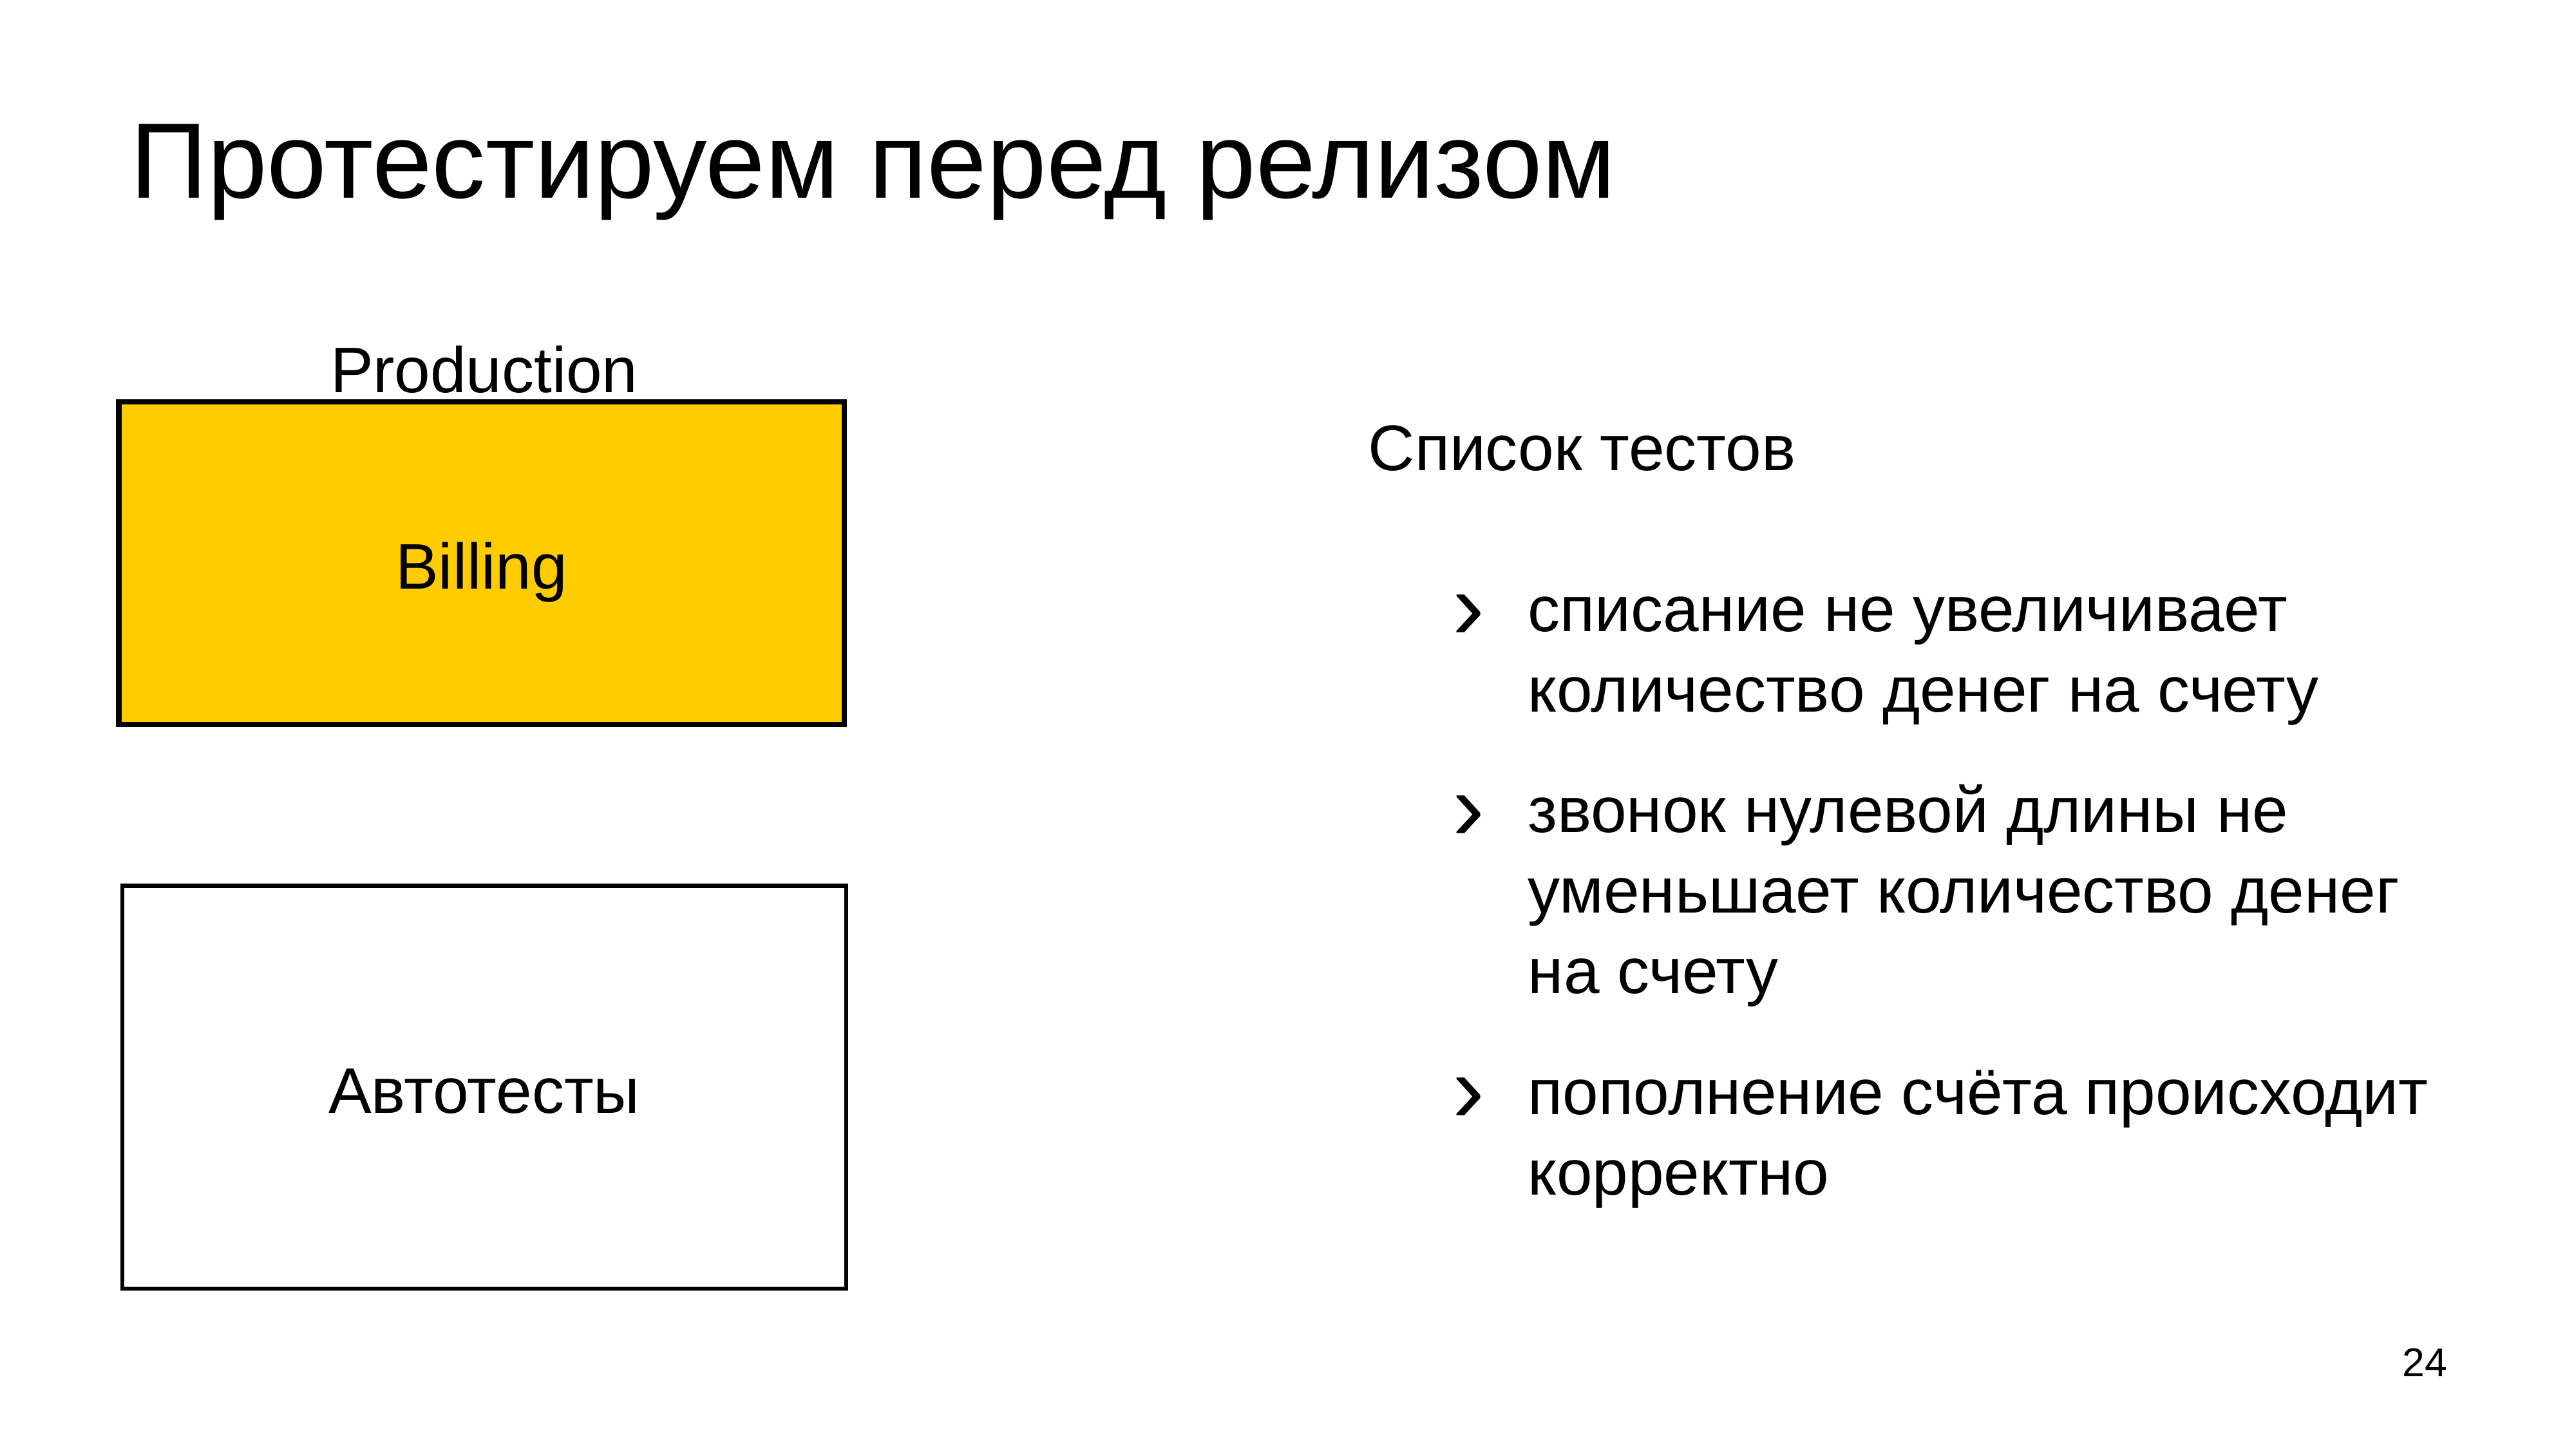

# Протестируем перед релизом
Список тестов
списание не увеличивает количество денег на счету
звонок нулевой длины не уменьшает количество денег на счету
пополнение счёта происходит корректно
Production
Billing
Автотесты

24